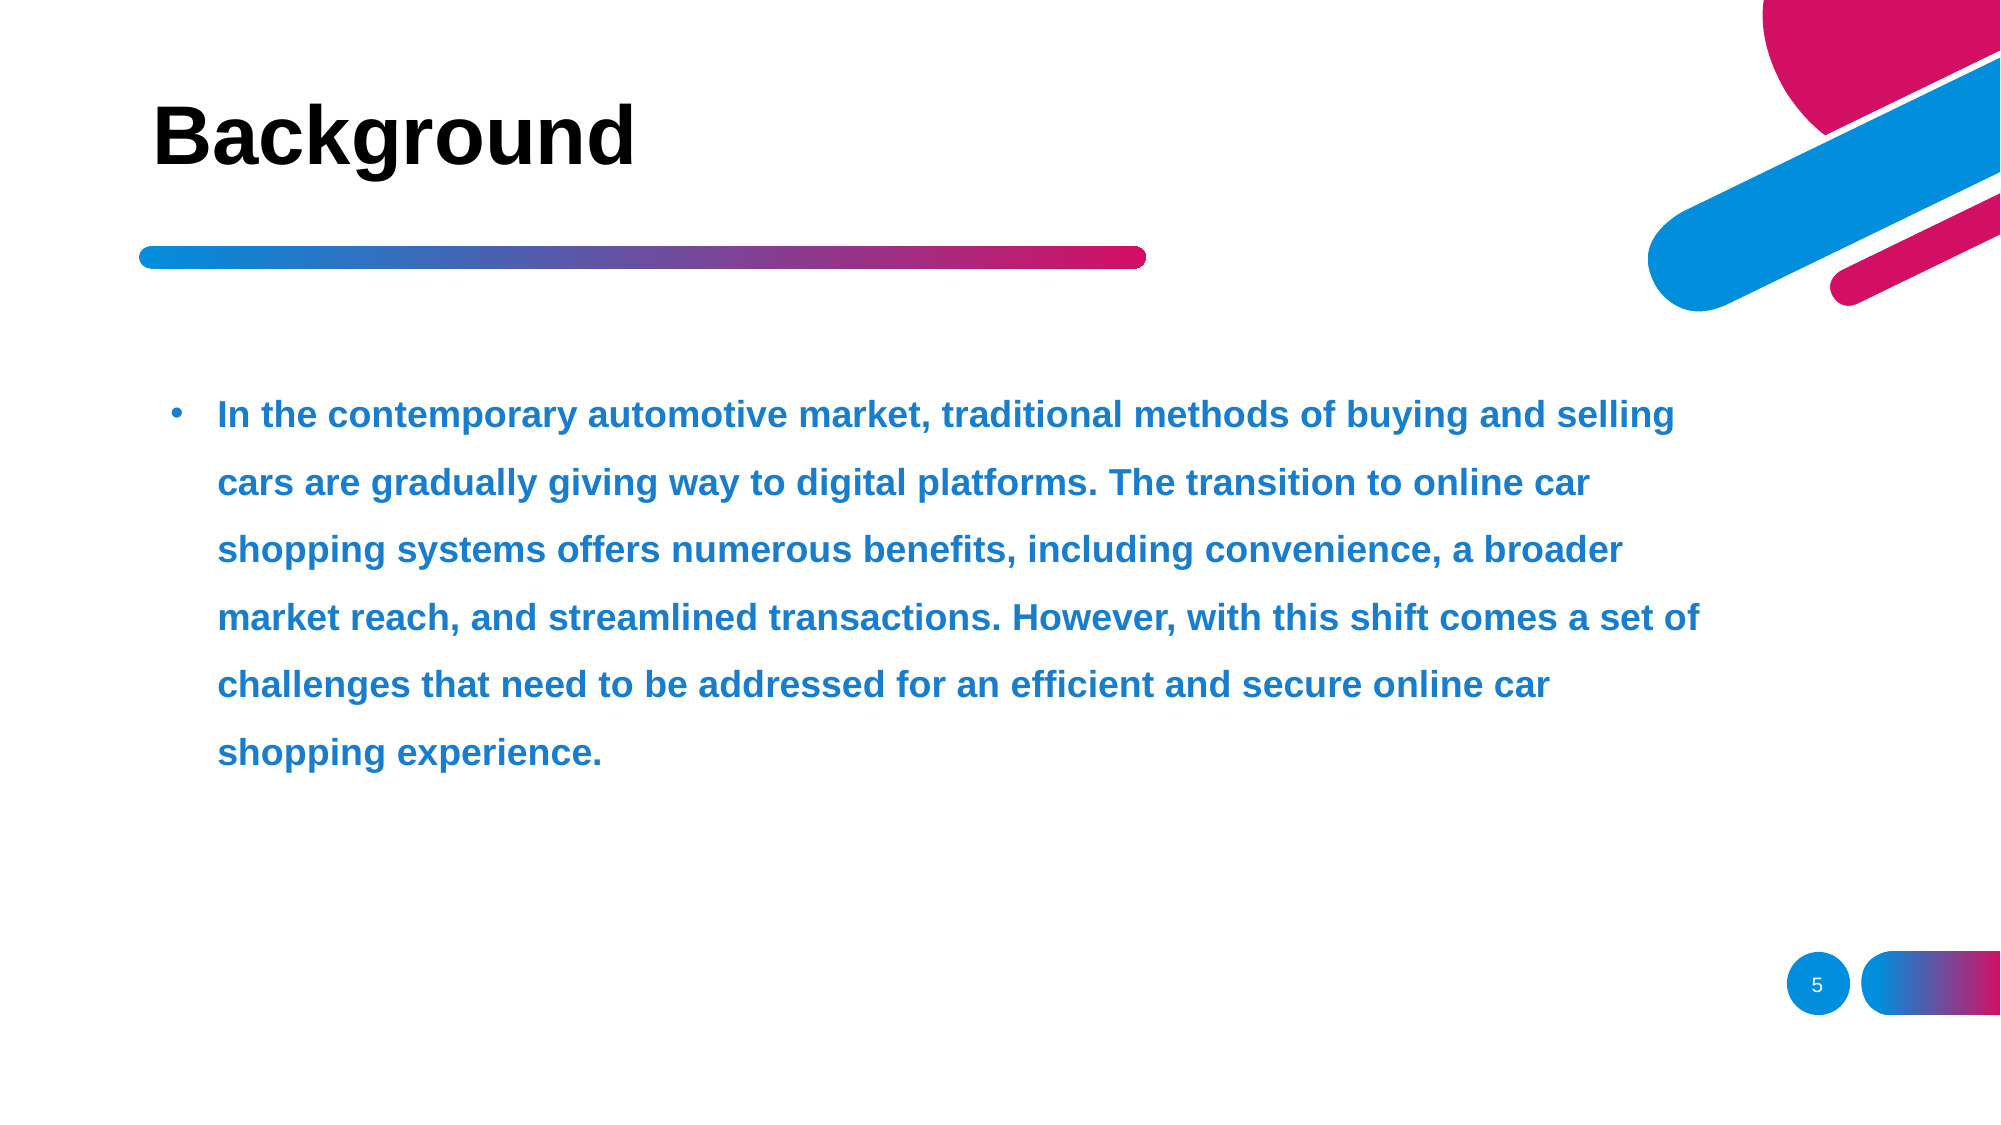

# Background
In the contemporary automotive market, traditional methods of buying and selling cars are gradually giving way to digital platforms. The transition to online car shopping systems offers numerous benefits, including convenience, a broader market reach, and streamlined transactions. However, with this shift comes a set of challenges that need to be addressed for an efficient and secure online car shopping experience.

5